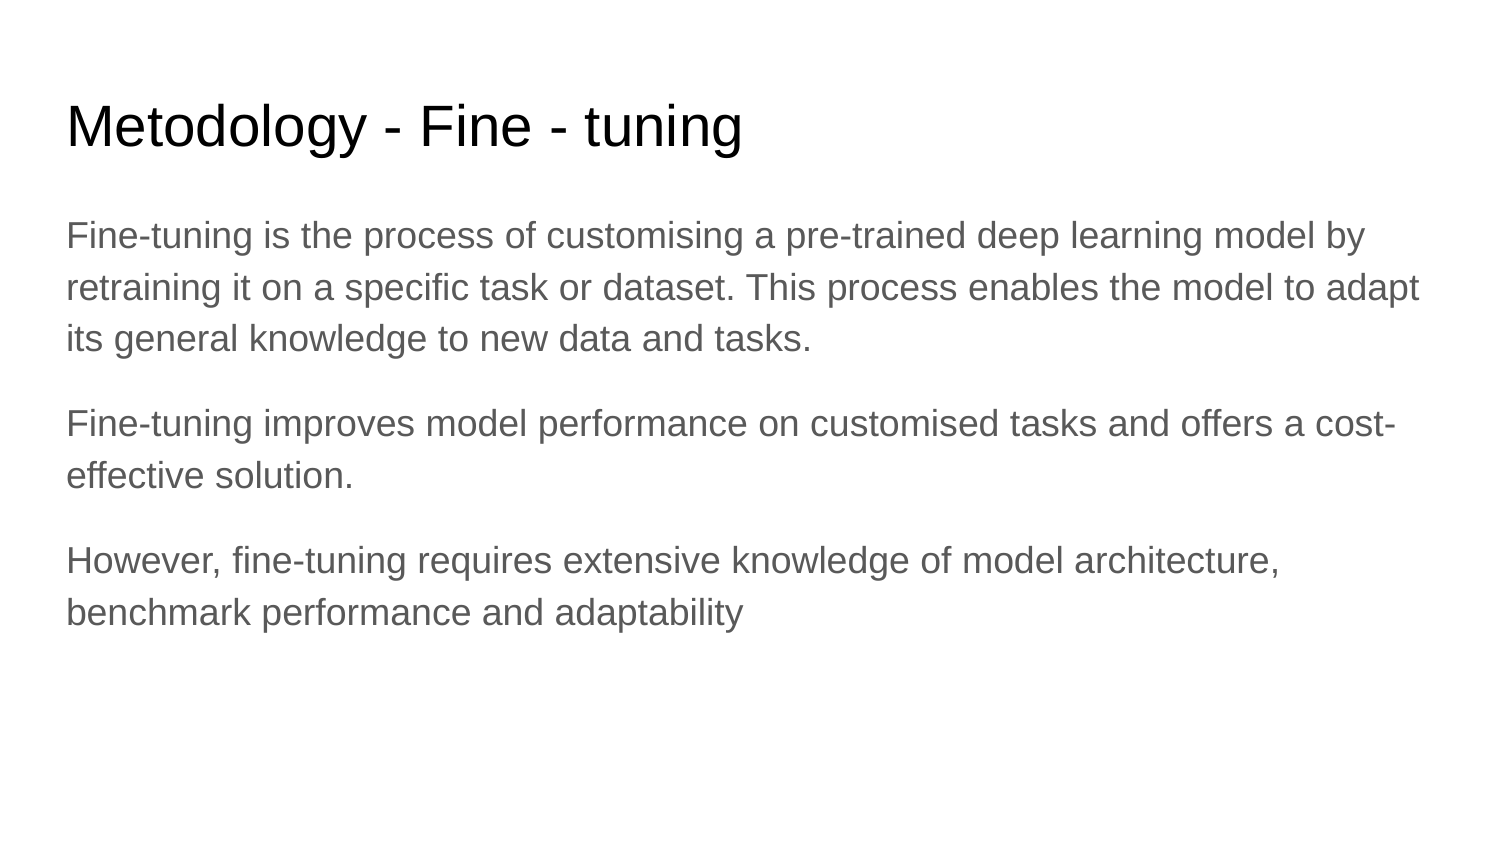

# Metodology - Fine - tuning
Fine-tuning is the process of customising a pre-trained deep learning model by retraining it on a specific task or dataset. This process enables the model to adapt its general knowledge to new data and tasks.
Fine-tuning improves model performance on customised tasks and offers a cost-effective solution.
However, fine-tuning requires extensive knowledge of model architecture, benchmark performance and adaptability